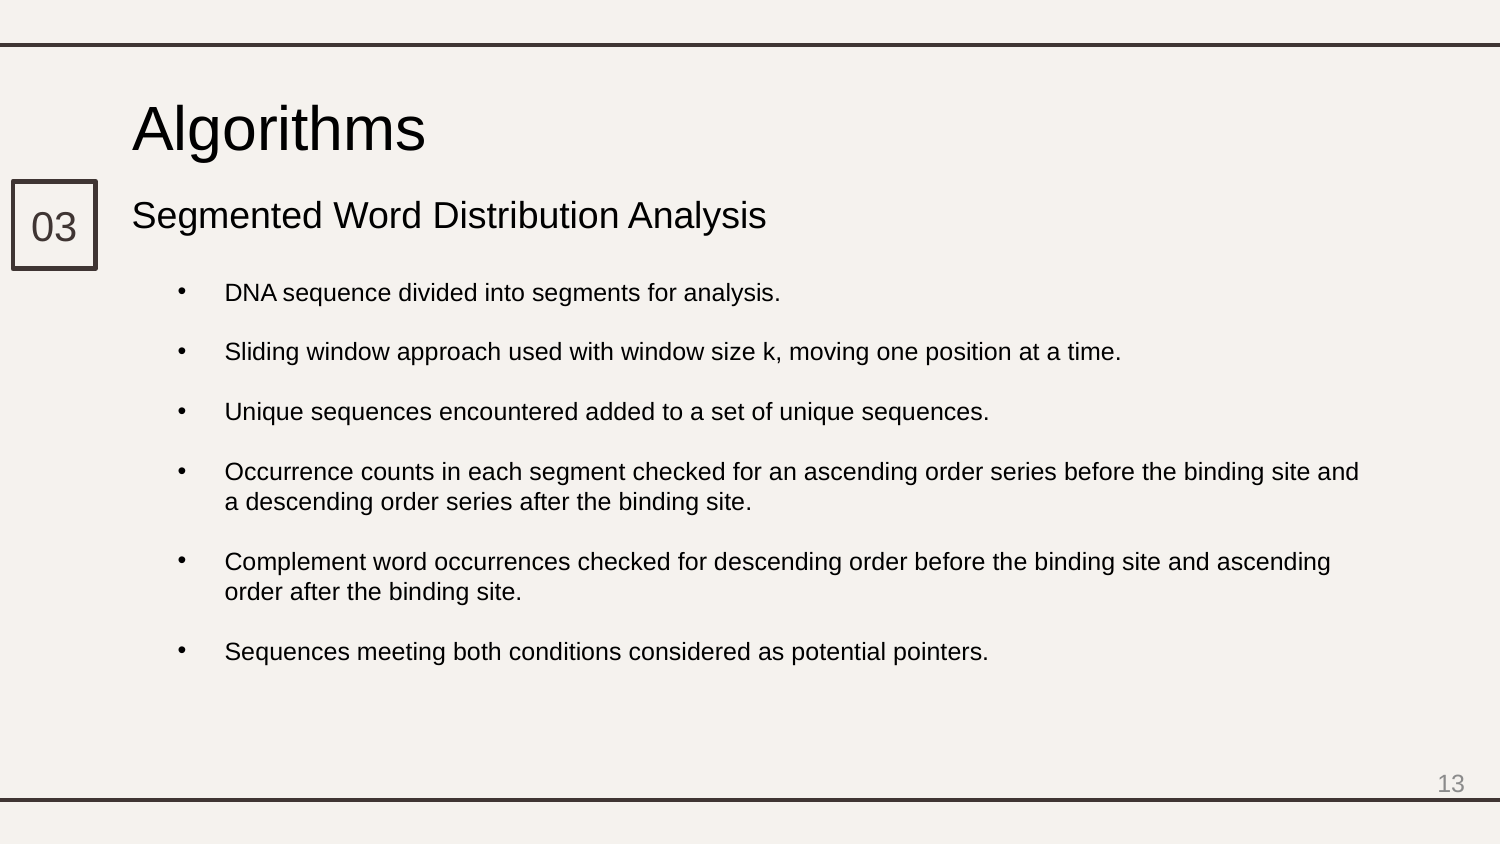

# Algorithms

03
Segmented Word Distribution Analysis
DNA sequence divided into segments for analysis.

Sliding window approach used with window size k, moving one position at a time.

Unique sequences encountered added to a set of unique sequences.

Occurrence counts in each segment checked for an ascending order series before the binding site and a descending order series after the binding site.

Complement word occurrences checked for descending order before the binding site and ascending order after the binding site.

Sequences meeting both conditions considered as potential pointers.

13